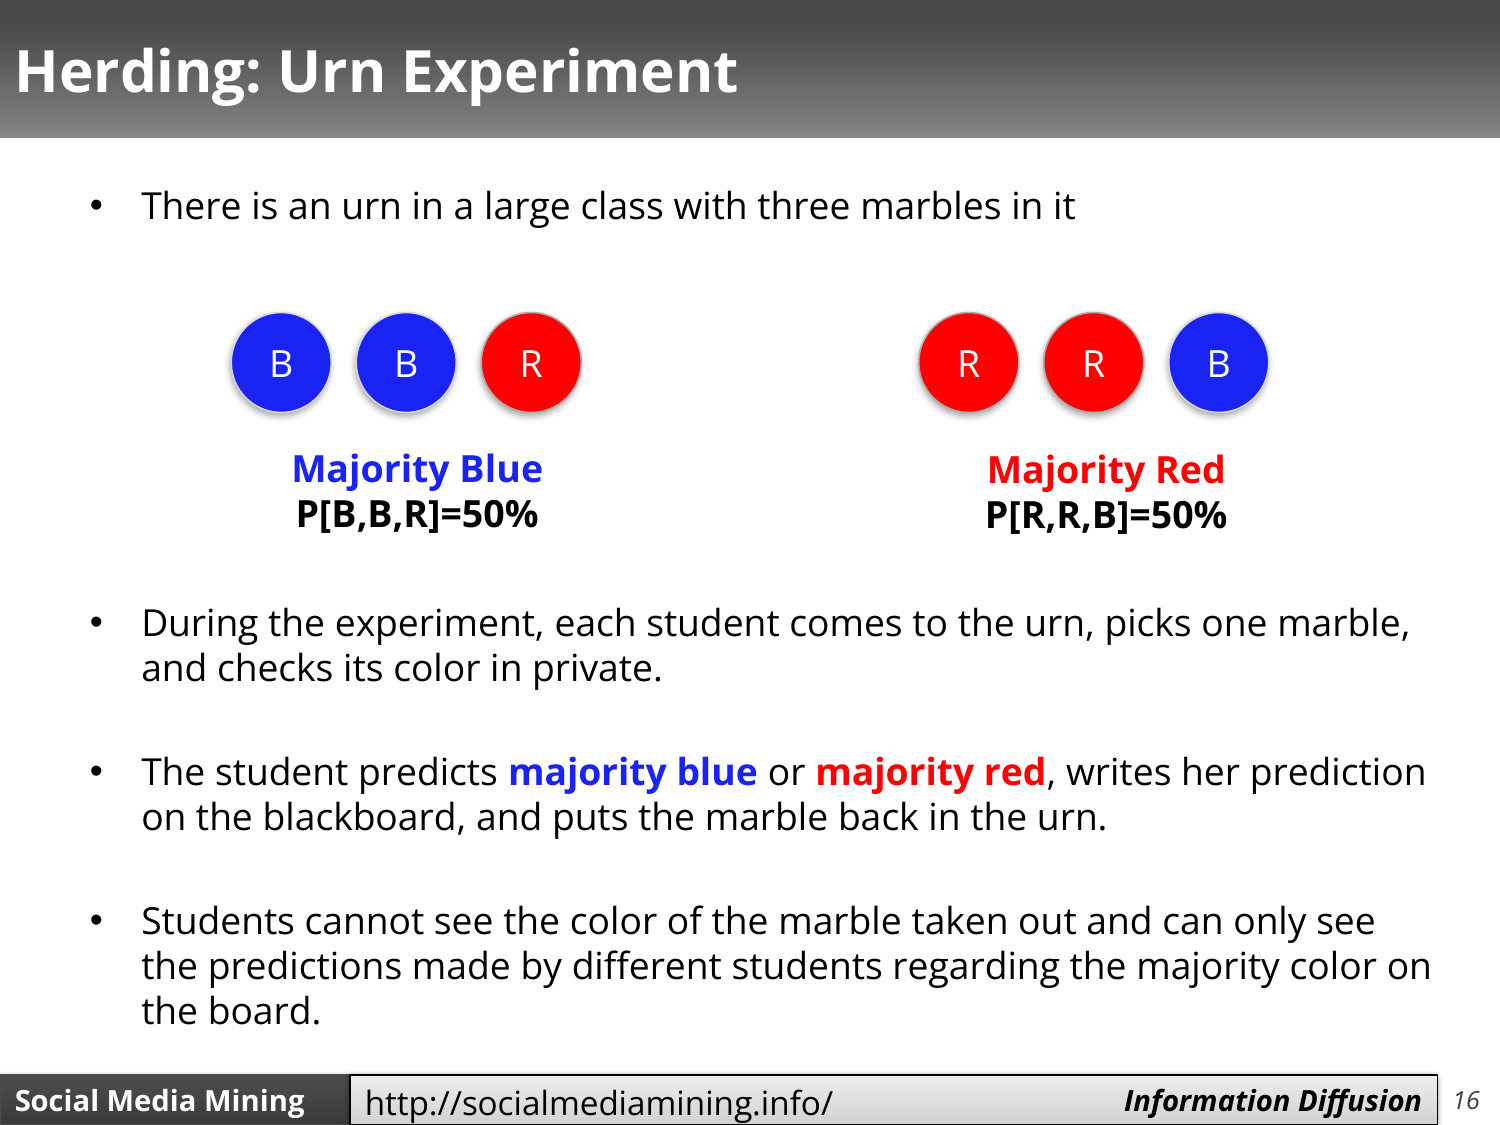

# Herding: Urn Experiment
There is an urn in a large class with three marbles in it

During the experiment, each student comes to the urn, picks one marble, and checks its color in private.

The student predicts majority blue or majority red, writes her prediction on the blackboard, and puts the marble back in the urn.

Students cannot see the color of the marble taken out and can only see the predictions made by different students regarding the majority color on the board.
B
B
R
R
R
B
Majority Blue
P[B,B,R]=50%
Majority Red
P[R,R,B]=50%